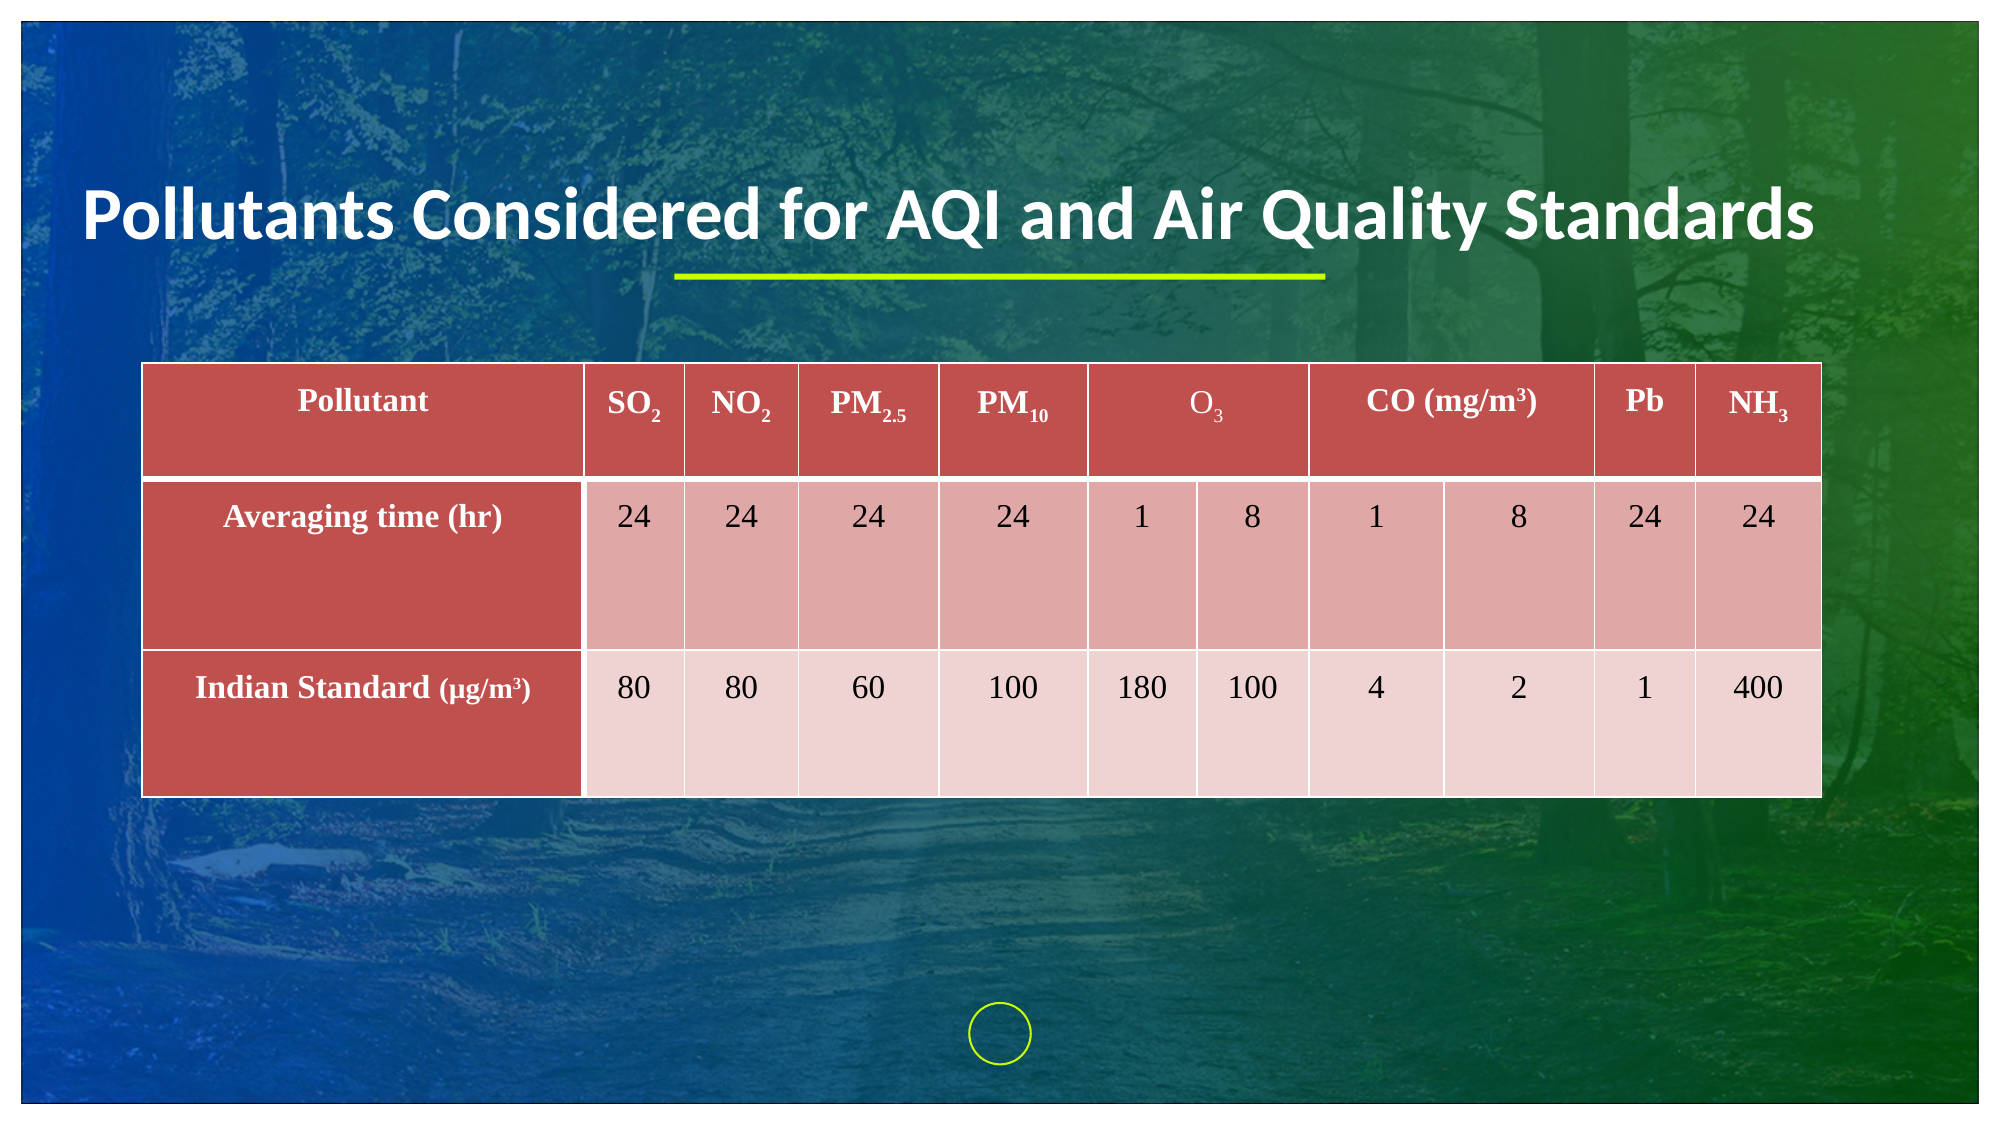

Pollutants Considered for AQI and Air Quality Standards
| Pollutant | SO2 | NO2 | PM2.5 | PM10 | O3 |  | CO (mg/m3) |  | Pb | NH3 |
| --- | --- | --- | --- | --- | --- | --- | --- | --- | --- | --- |
| Averaging time (hr) | 24 | 24 | 24 | 24 | 1 | 8 | 1 | 8 | 24 | 24 |
| Indian Standard (µg/m3) | 80 | 80 | 60 | 100 | 180 | 100 | 4 | 2 | 1 | 400 |